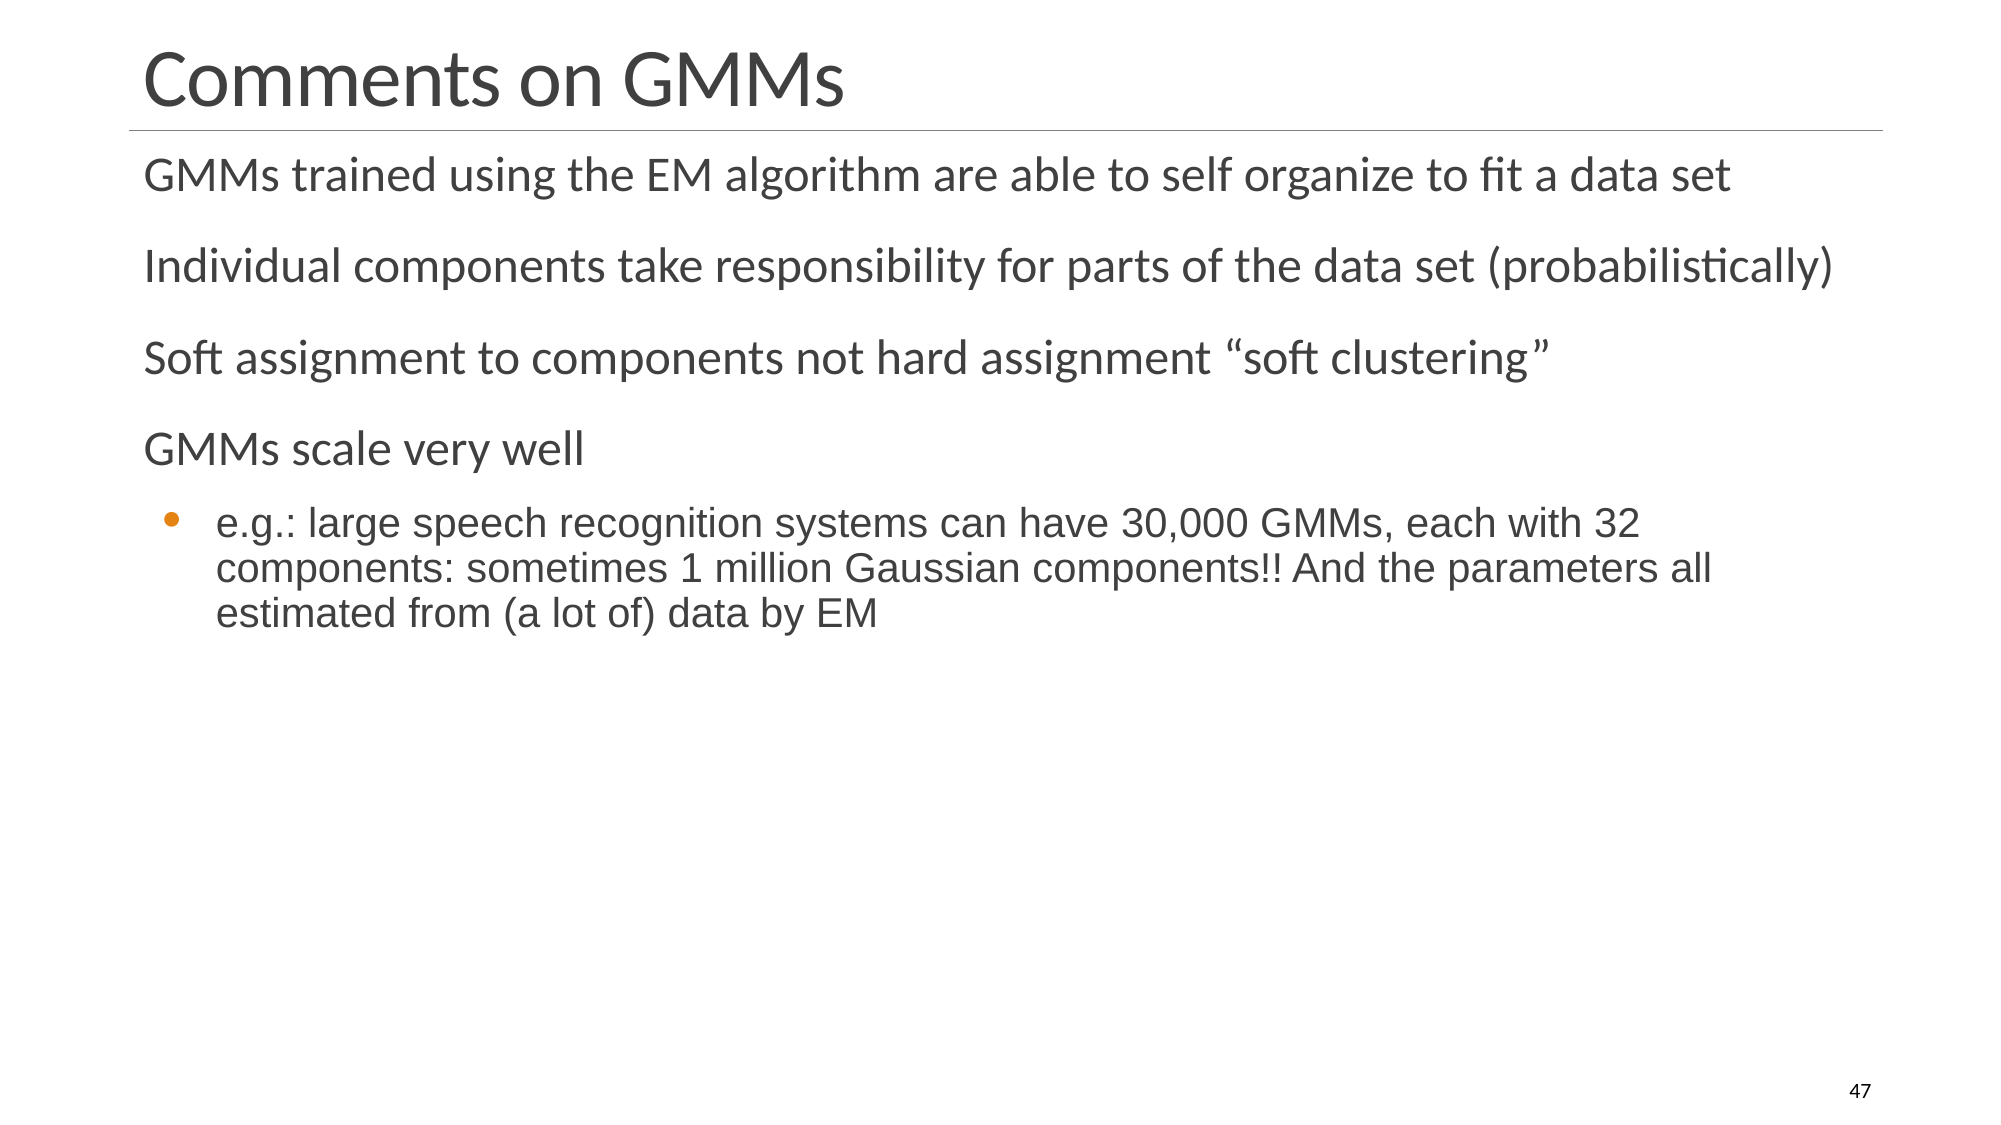

# Comments on GMMs
GMMs trained using the EM algorithm are able to self organize to fit a data set
Individual components take responsibility for parts of the data set (probabilistically)
Soft assignment to components not hard assignment “soft clustering”
GMMs scale very well
e.g.: large speech recognition systems can have 30,000 GMMs, each with 32 components: sometimes 1 million Gaussian components!! And the parameters all estimated from (a lot of) data by EM
47